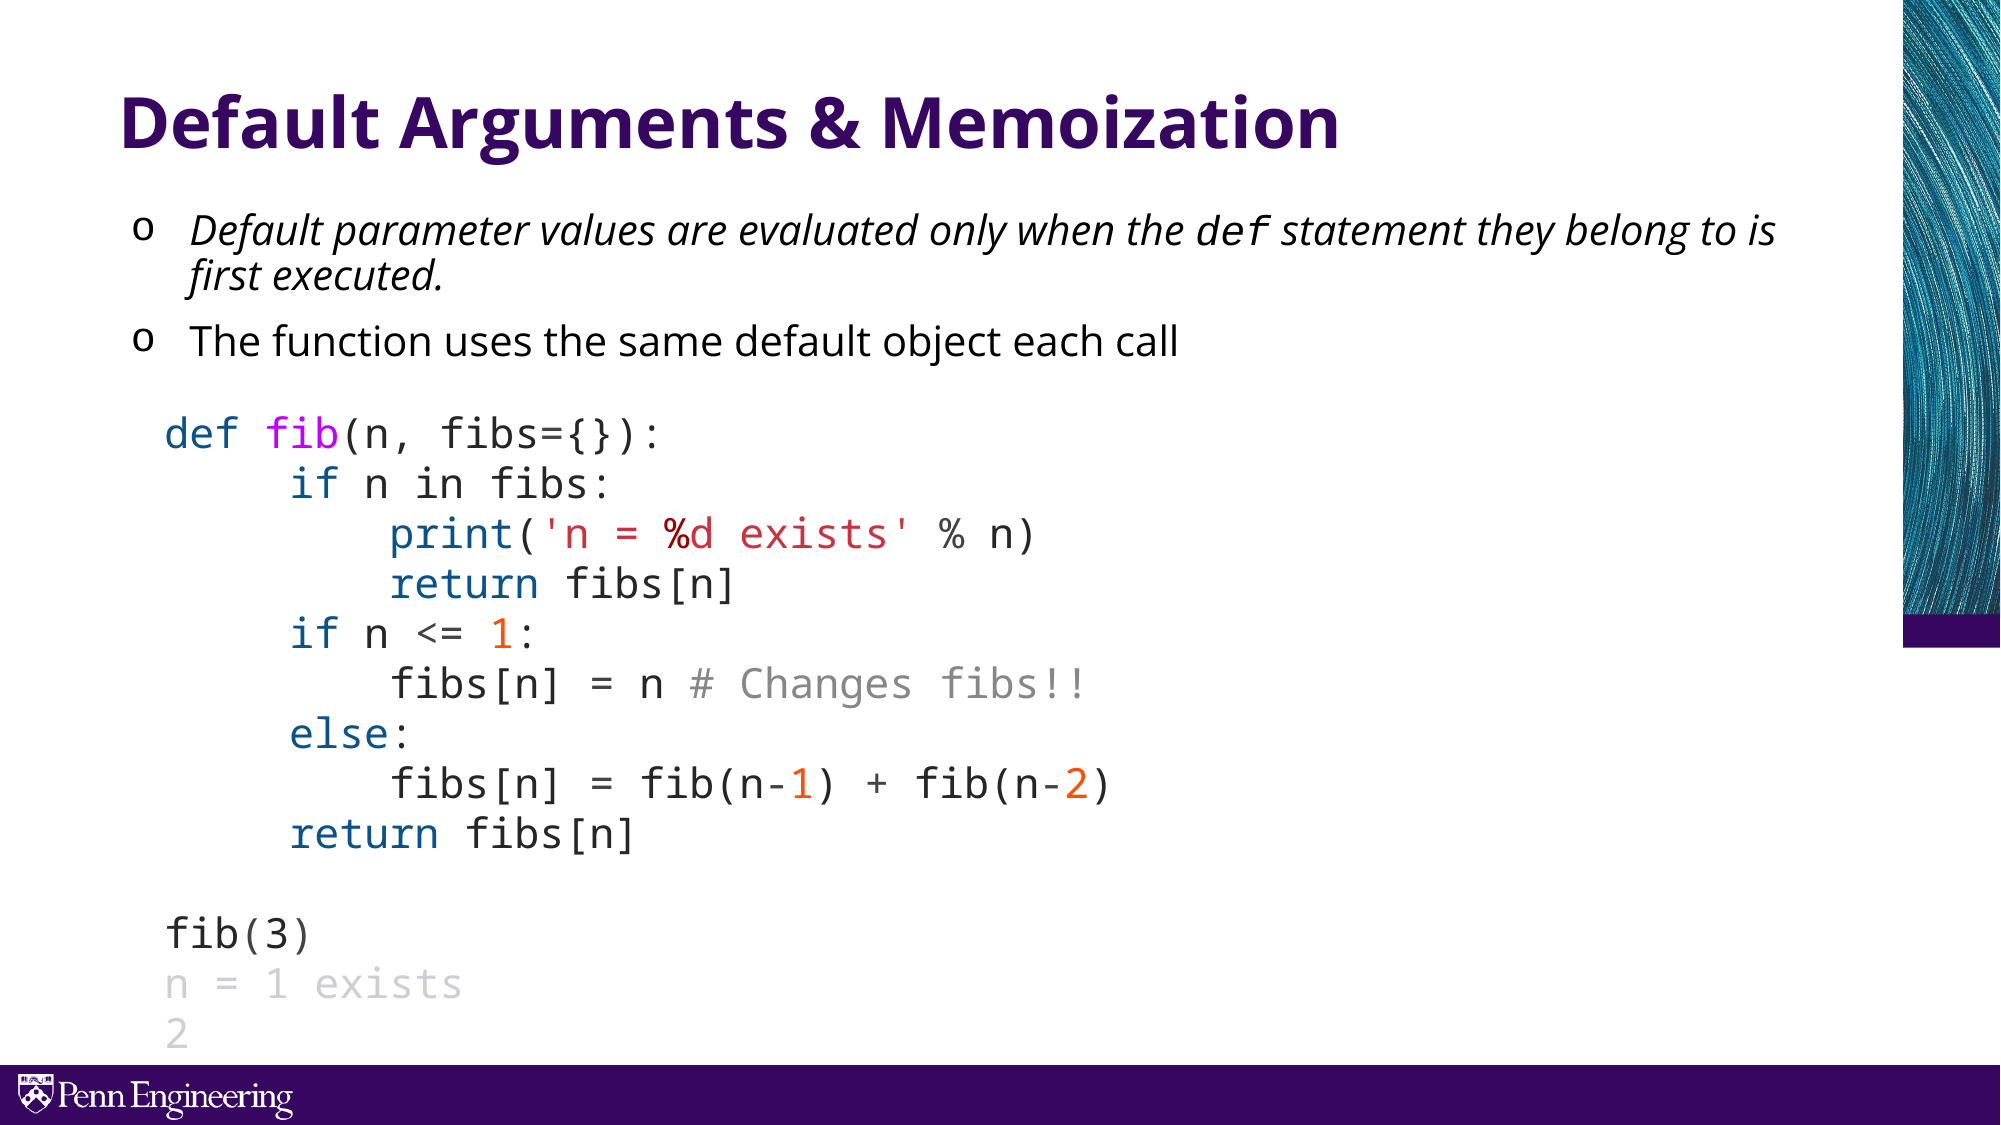

Default Arguments & Memoization
Default parameter values are evaluated only when the def statement they belong to is first executed.
The function uses the same default object each call

def fib(n, fibs={}):
     if n in fibs:
         print('n = %d exists' % n)
         return fibs[n]
     if n <= 1:
         fibs[n] = n # Changes fibs!!
     else:
         fibs[n] = fib(n-1) + fib(n-2)
     return fibs[n]

fib(3)
n = 1 exists
2